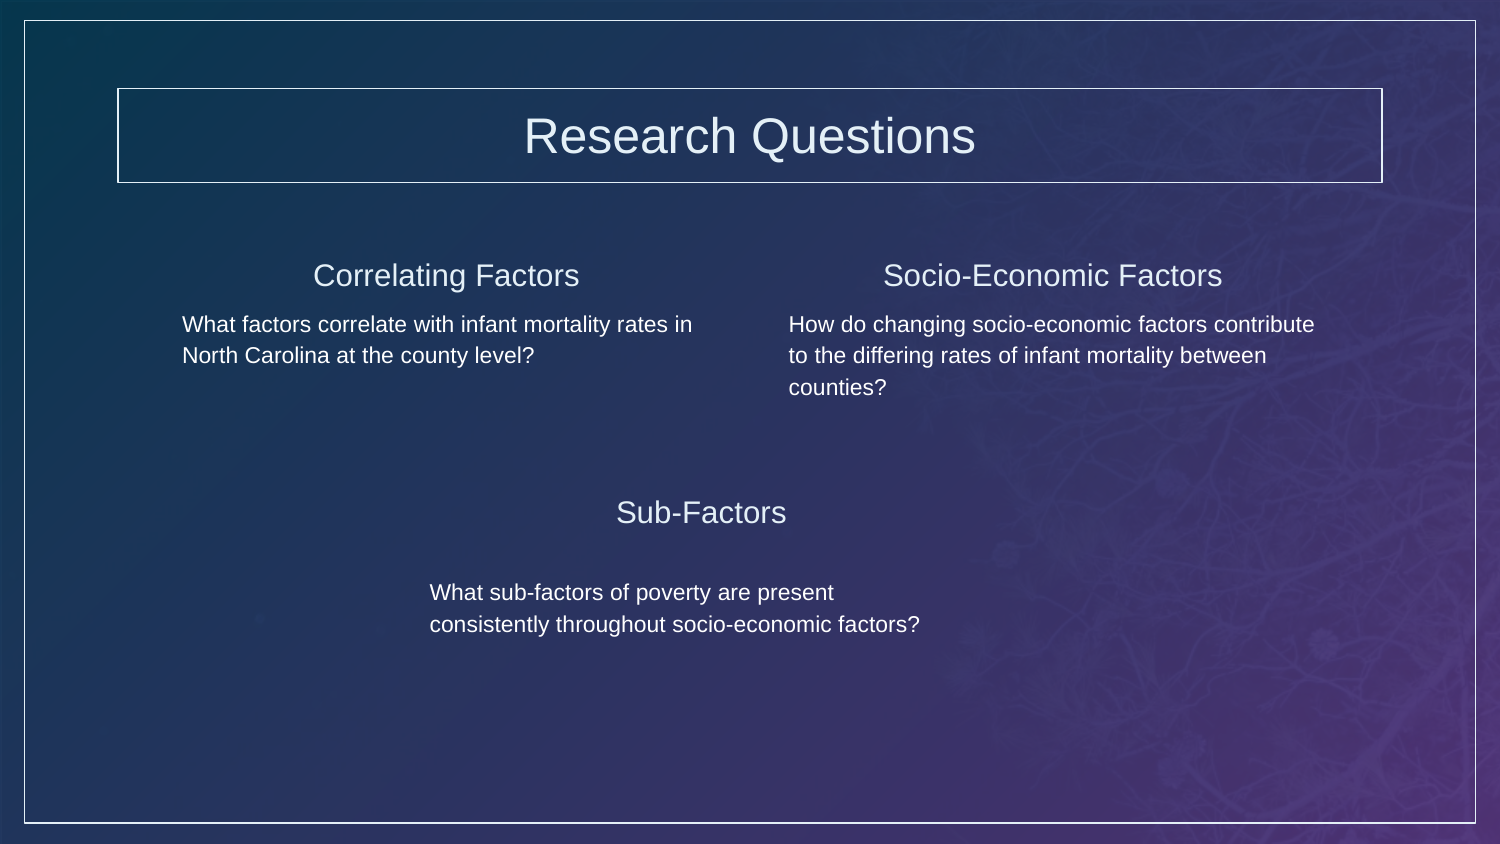

# Research Questions
Correlating Factors
Socio-Economic Factors
What factors correlate with infant mortality rates in North Carolina at the county level?

How do changing socio-economic factors contribute to the differing rates of infant mortality between counties?

Sub-Factors
What sub-factors of poverty are present consistently throughout socio-economic factors?